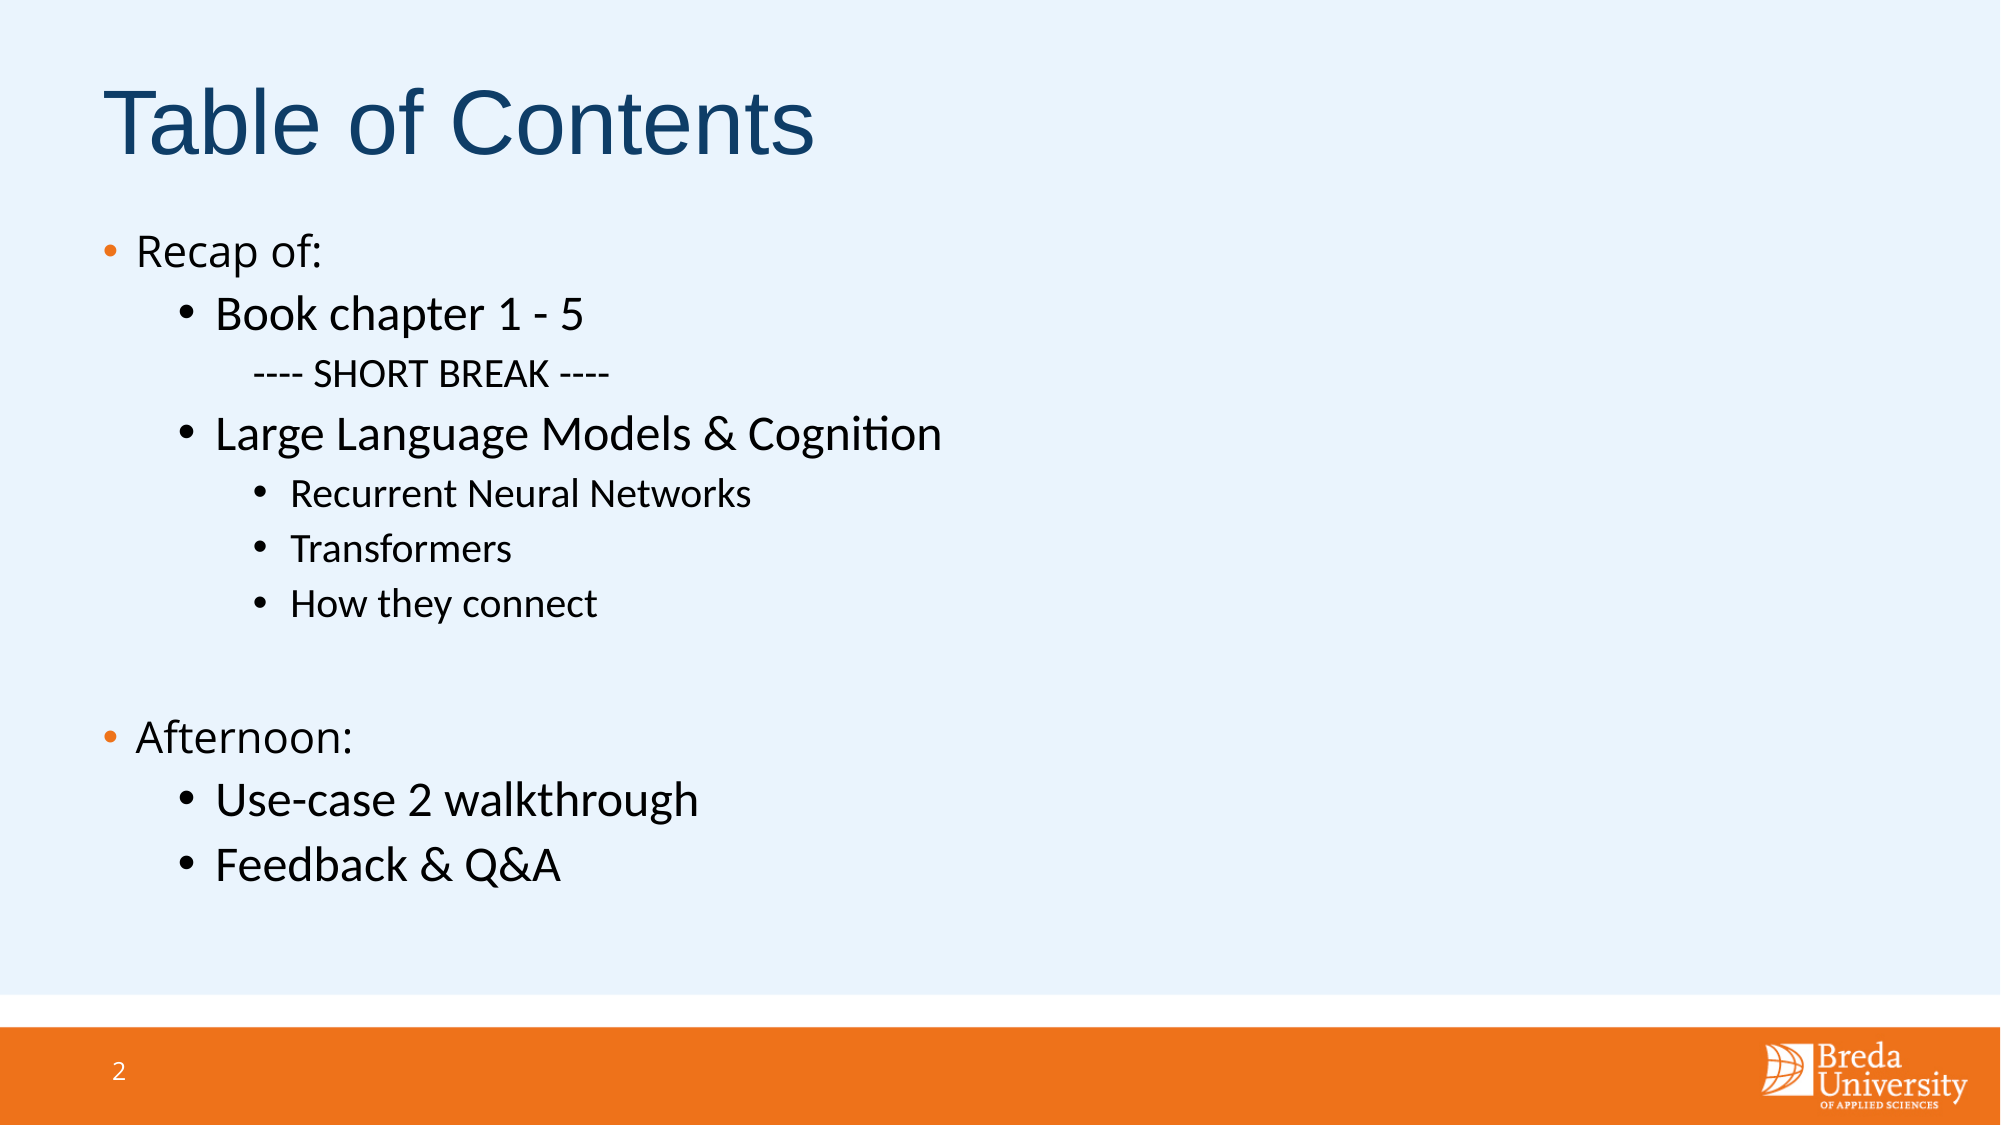

# Table of Contents
Recap of:
Book chapter 1 - 5
---- SHORT BREAK ----
Large Language Models & Cognition
Recurrent Neural Networks
Transformers
How they connect

Afternoon:
Use-case 2 walkthrough
Feedback & Q&A

2